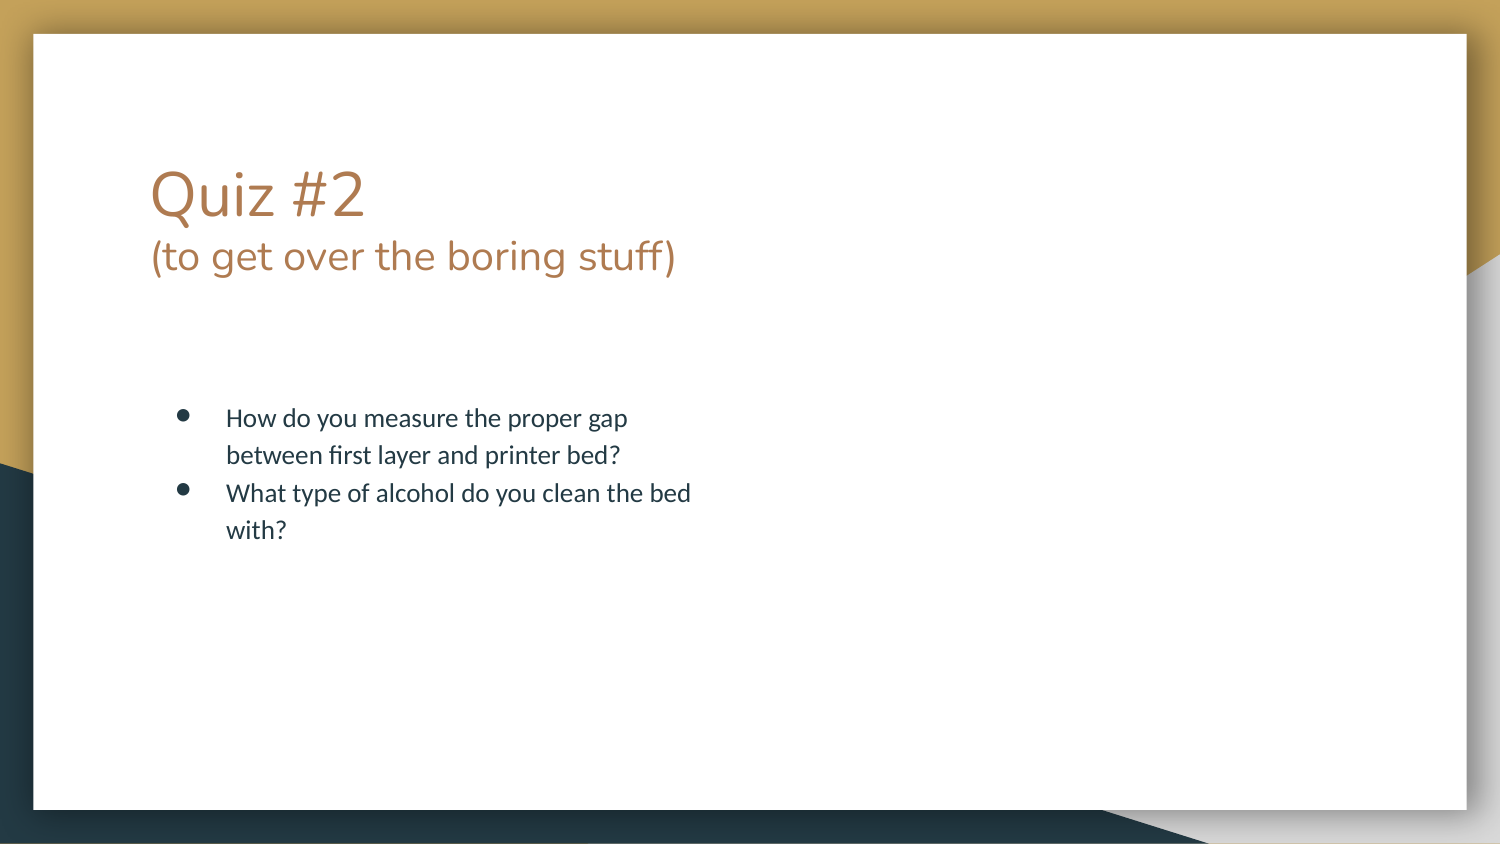

# Quiz #2
(to get over the boring stuff)
How do you measure the proper gap between first layer and printer bed?
What type of alcohol do you clean the bed with?